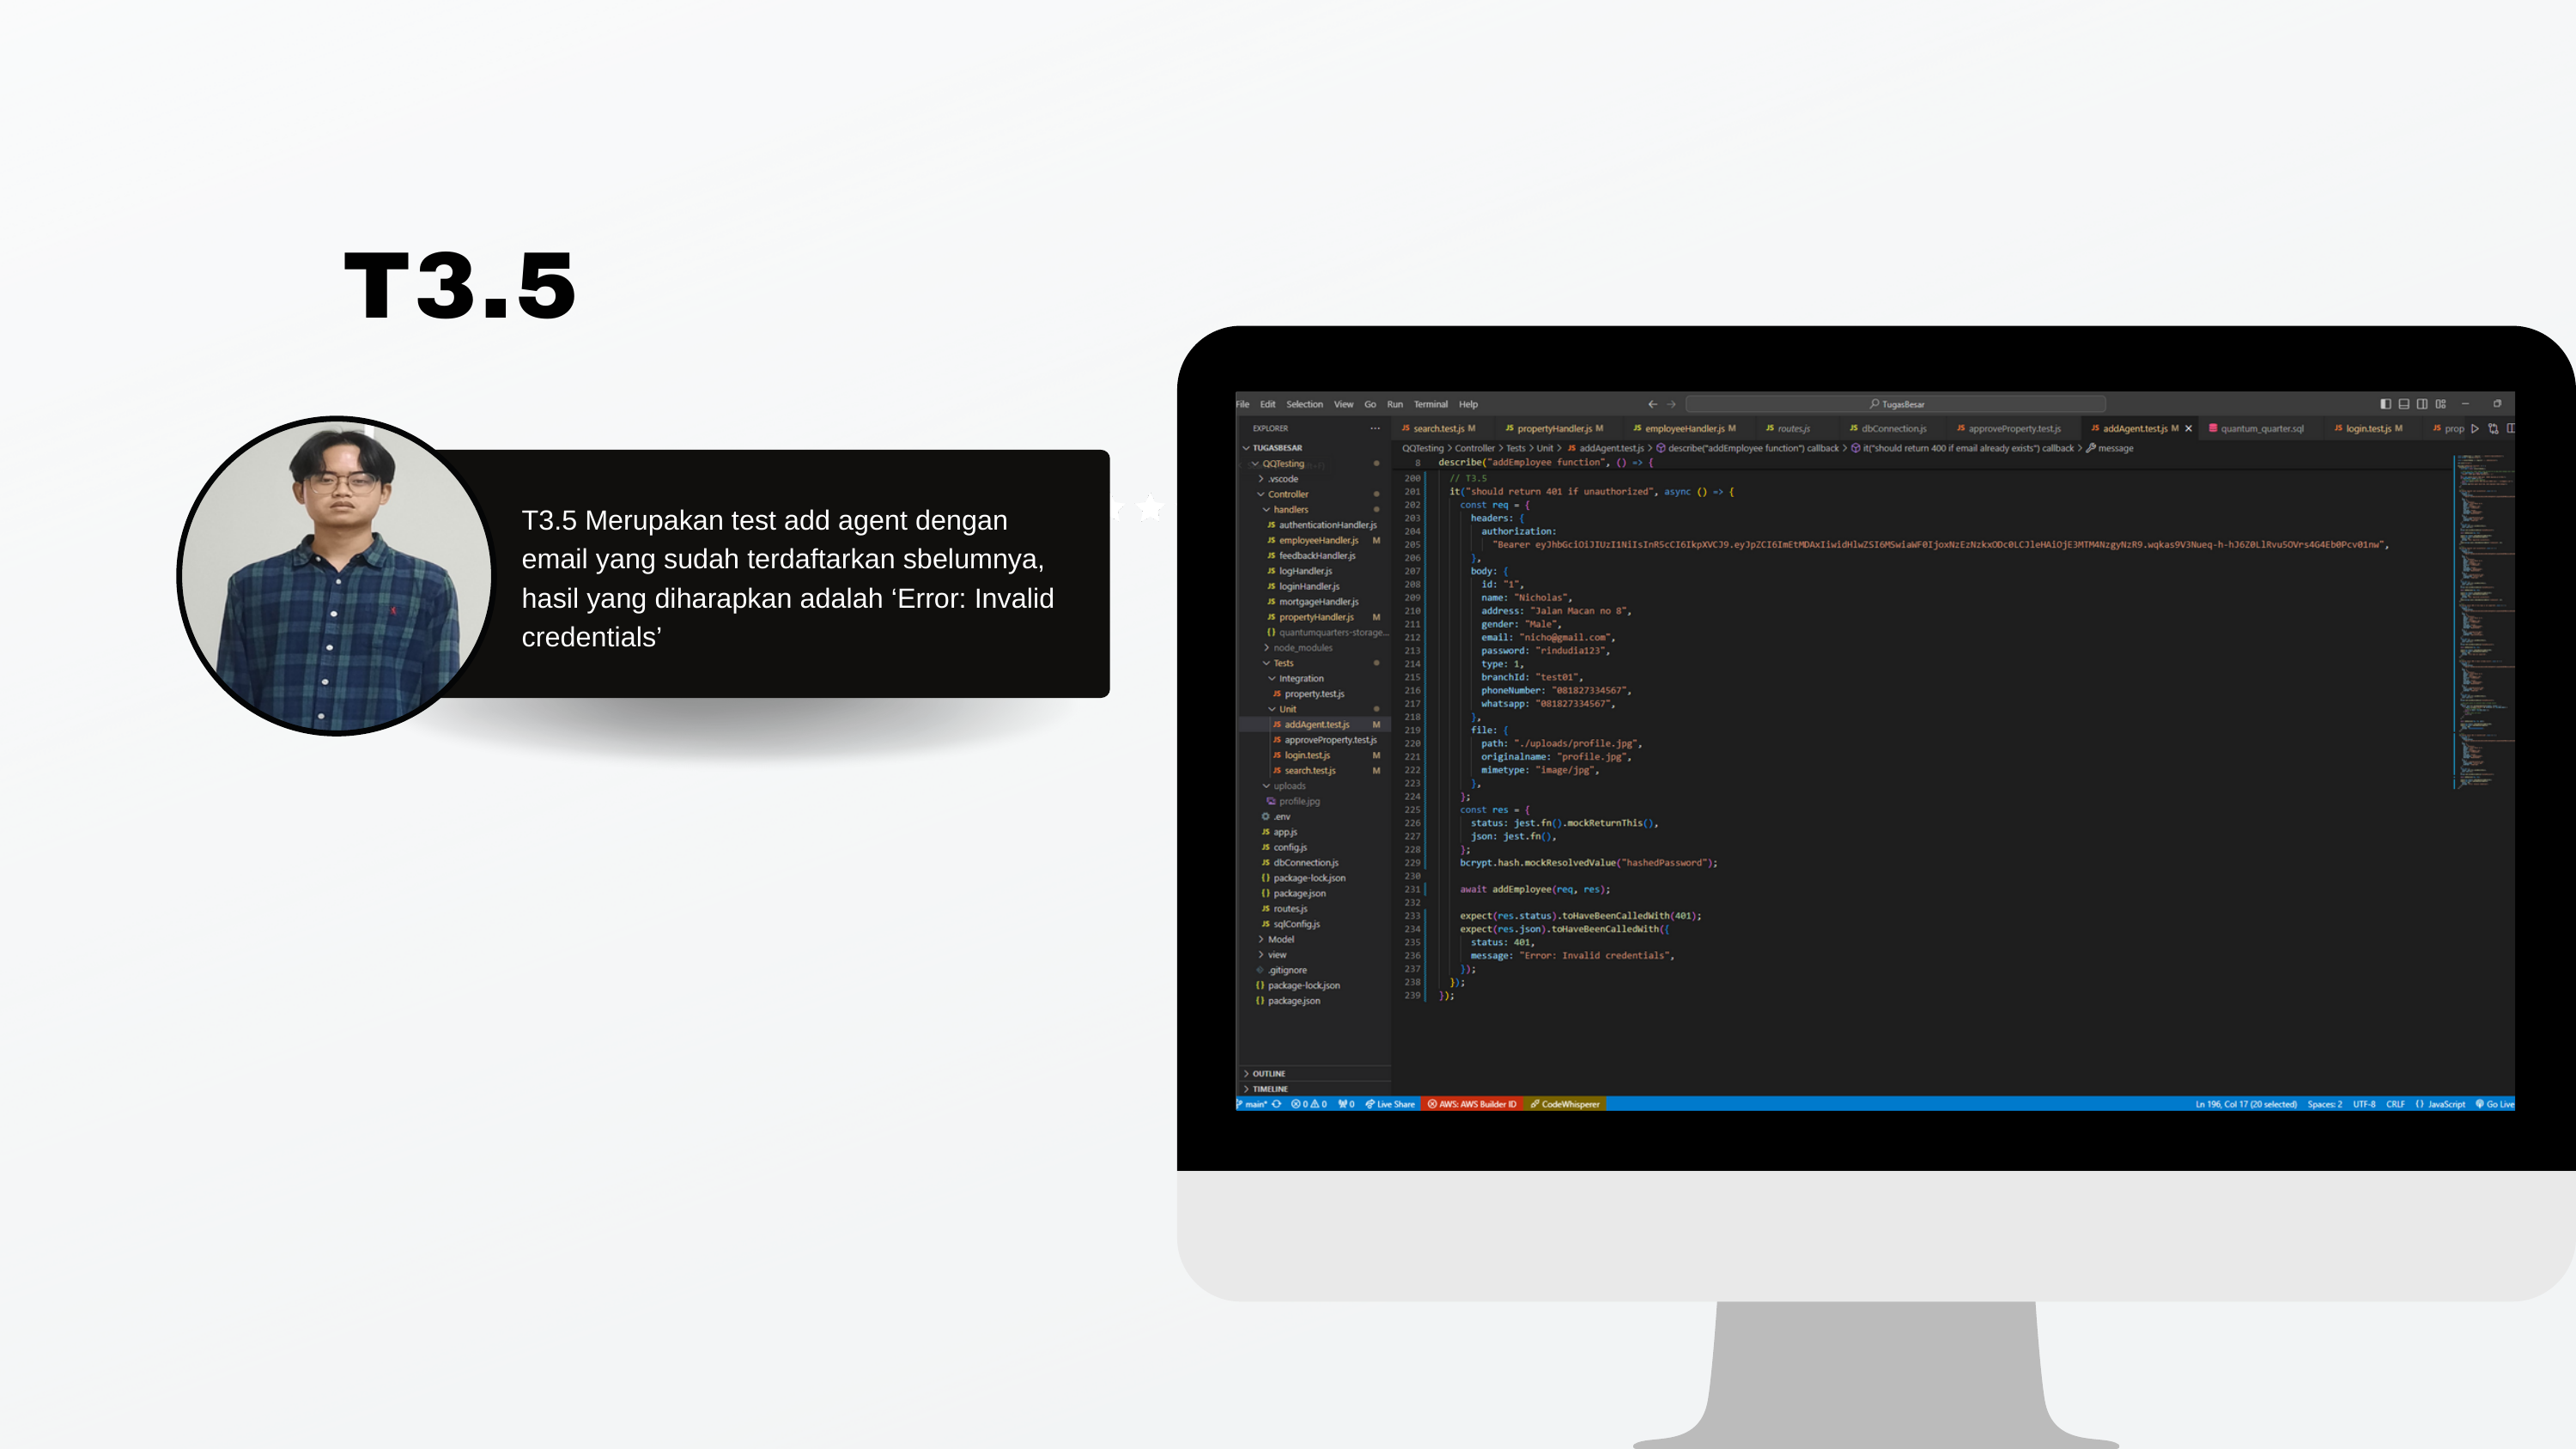

T3.5

T3.5 Merupakan test add agent dengan email yang sudah terdaftarkan sbelumnya, hasil yang diharapkan adalah ‘Error: Invalid credentials’